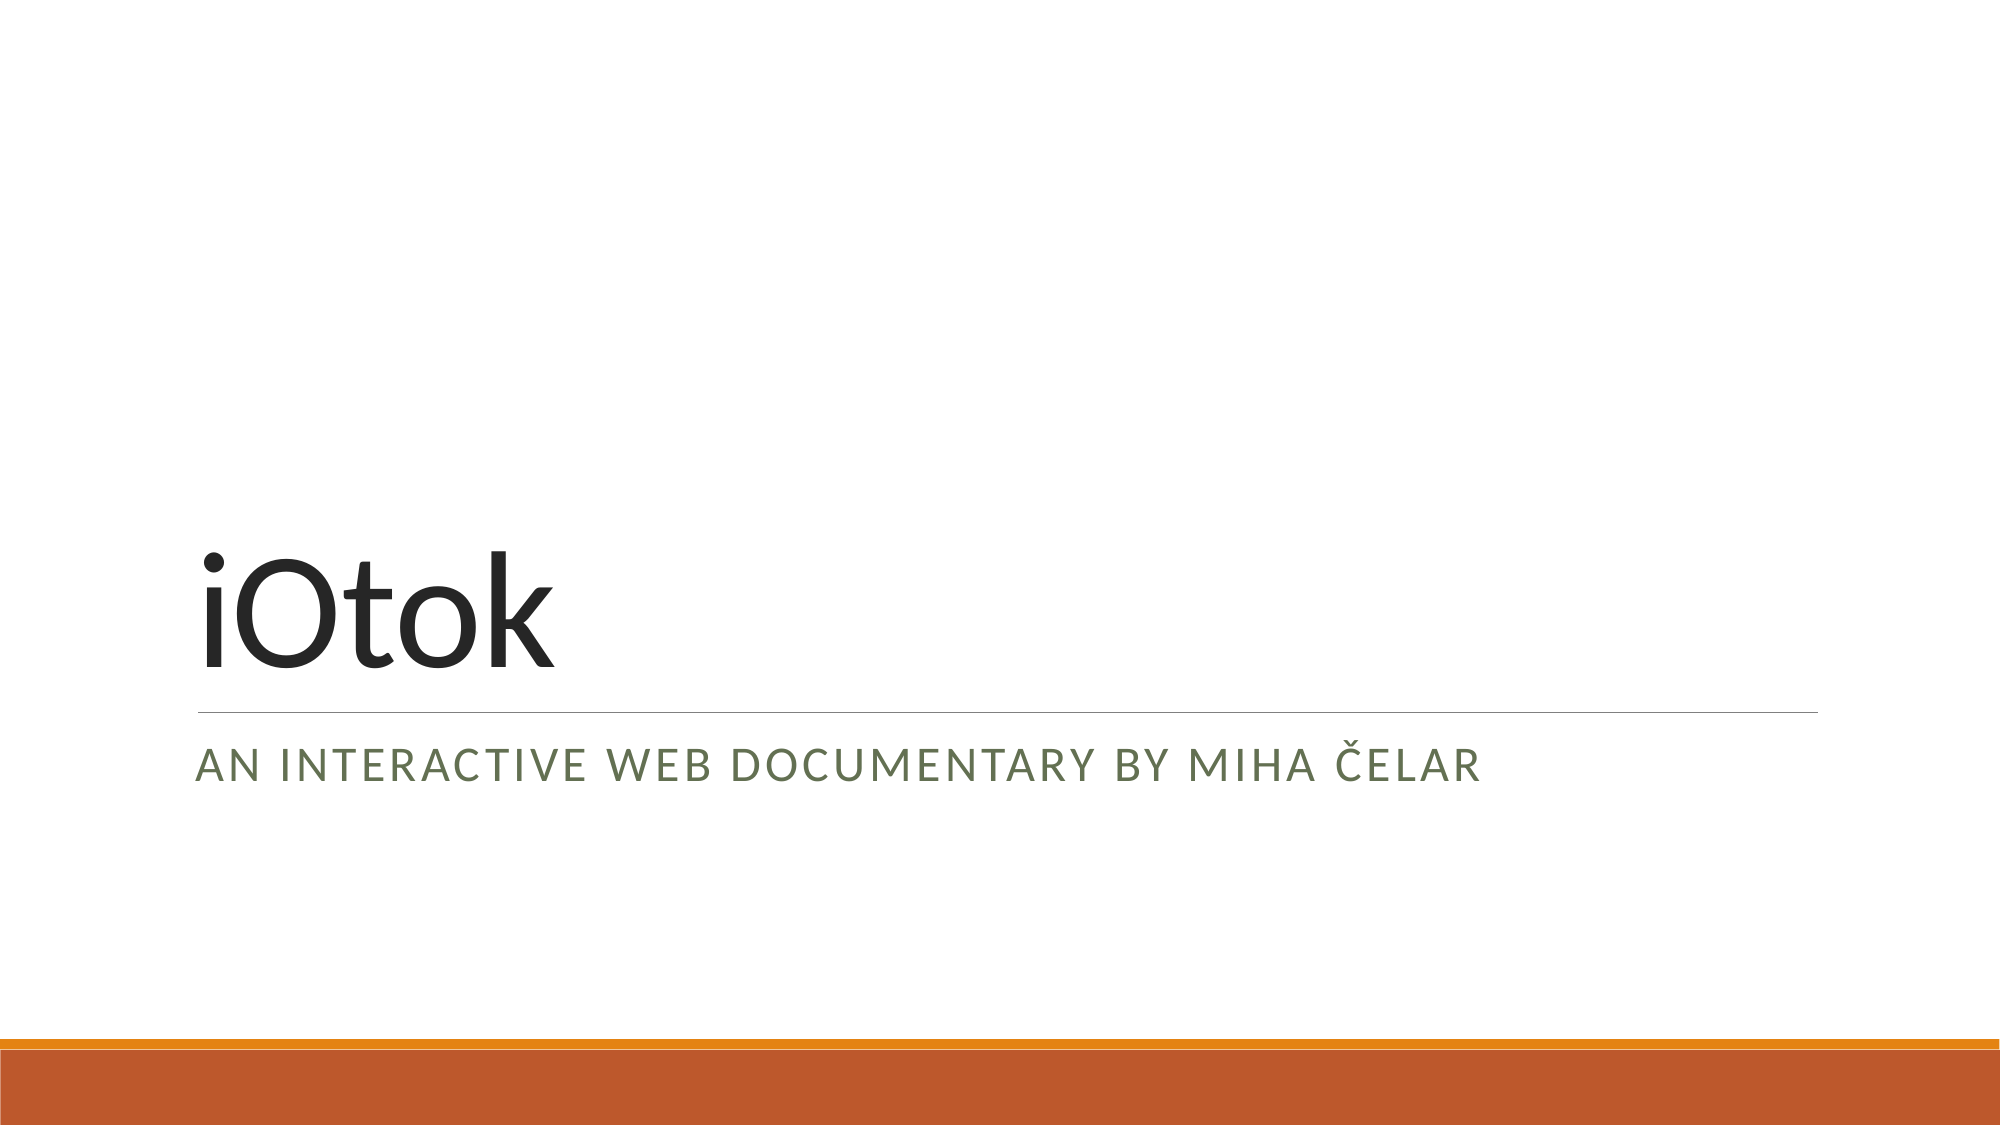

# iOtok
An interactive web documentary by Miha čelar